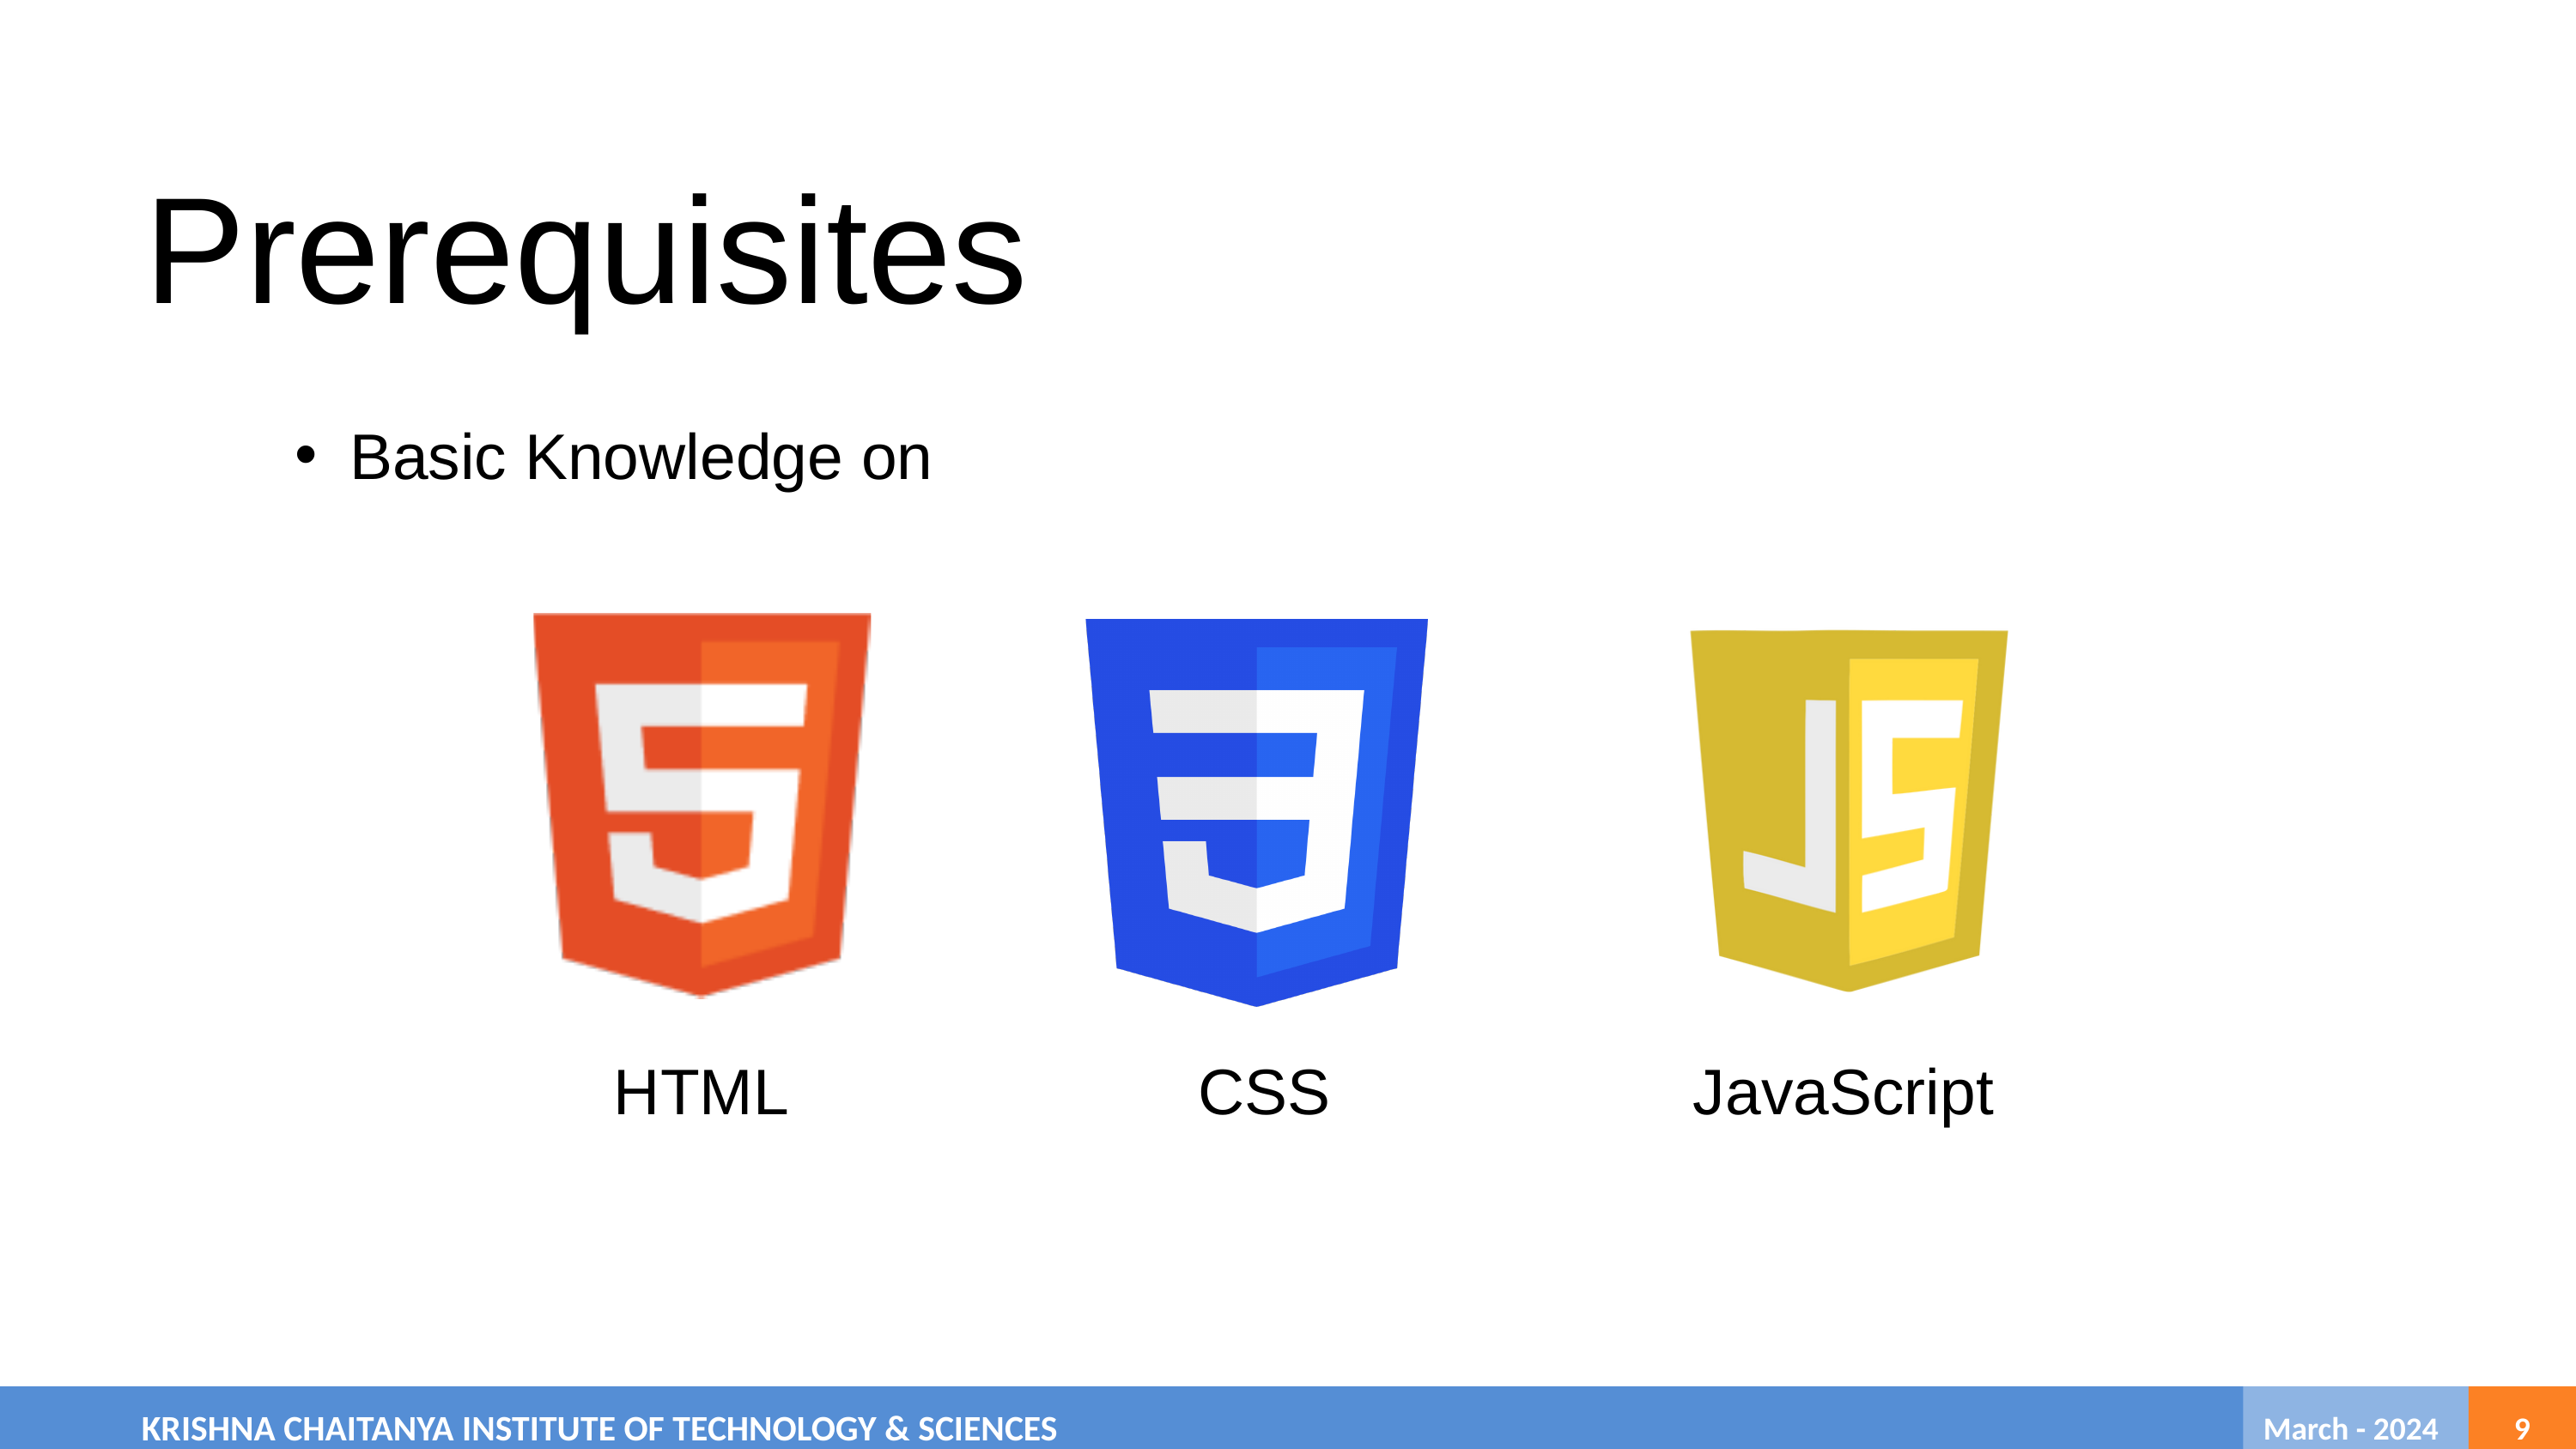

Prerequisites
Basic Knowledge on

HTML
CSS
JavaScript
	KRISHNA CHAITANYA INSTITUTE OF TECHNOLOGY & SCIENCES
 March - 2024
9